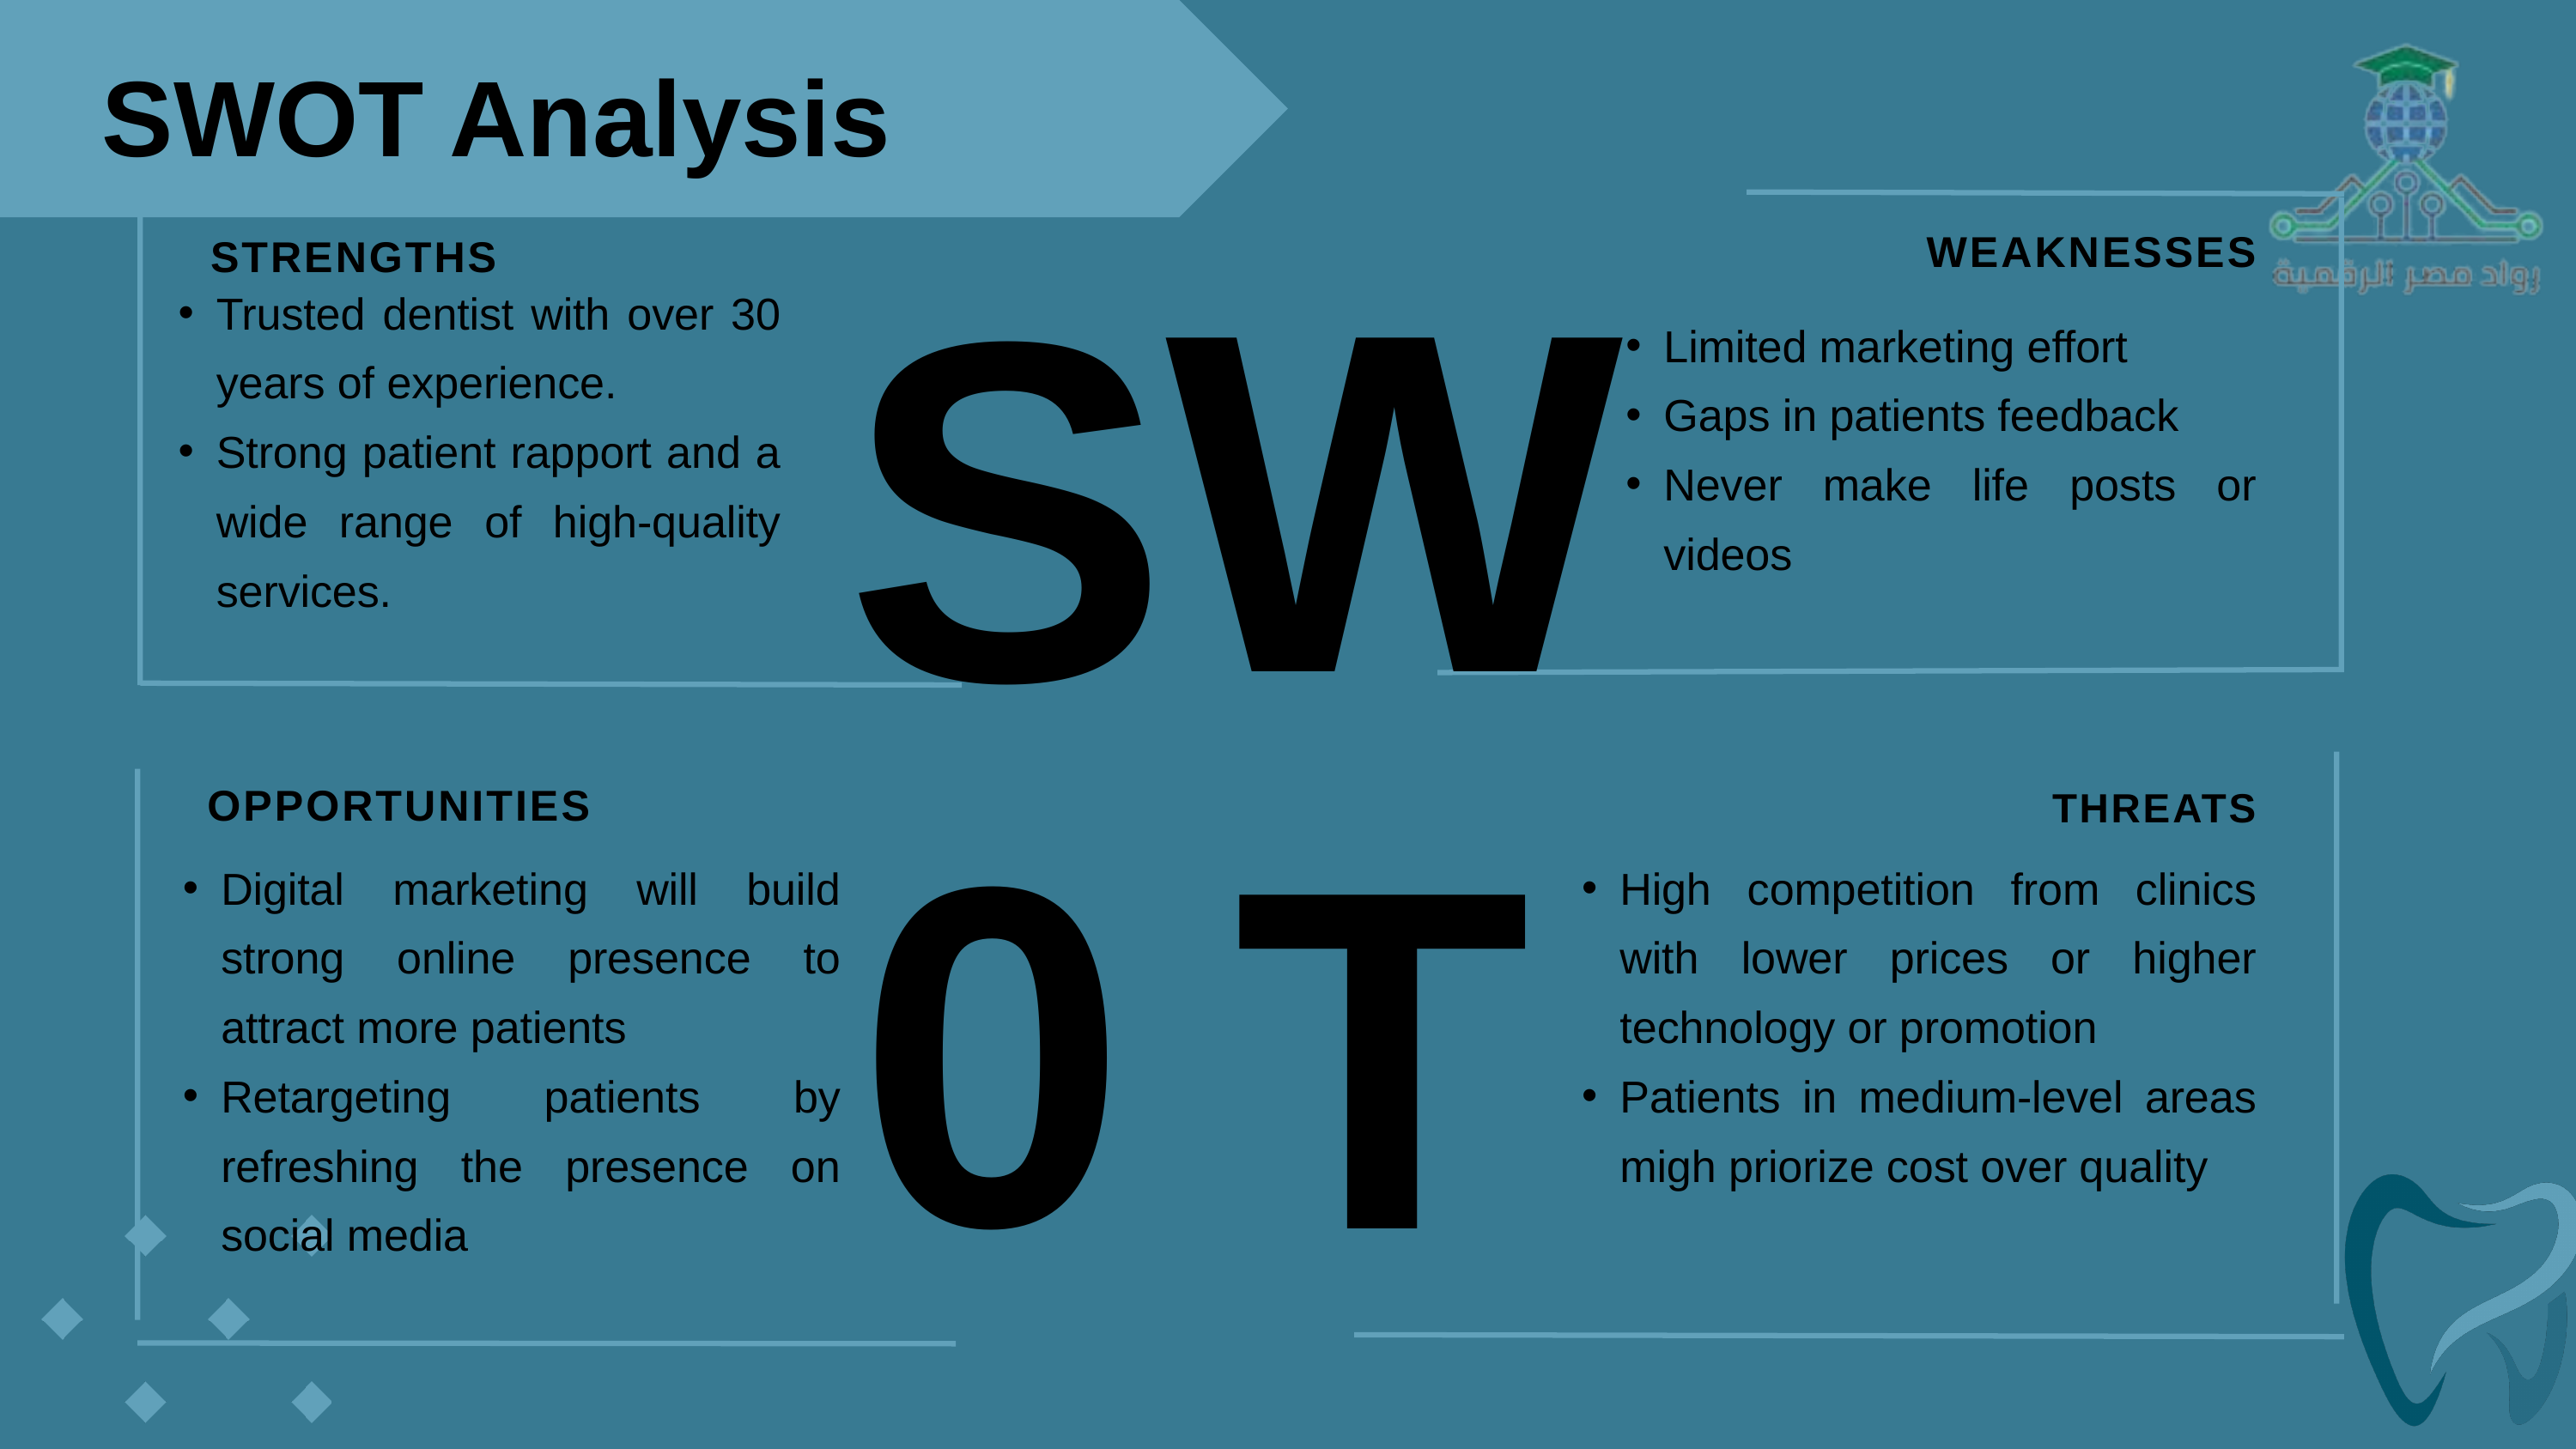

SWOT Analysis
W
S

WEAKNESSES
STRENGTHS
Trusted dentist with over 30 years of experience.
Strong patient rapport and a wide range of high-quality services.

Limited marketing effort
Gaps in patients feedback
Never make life posts or videos
0
T

OPPORTUNITIES
THREATS
Digital marketing will build strong online presence to attract more patients
Retargeting patients by refreshing the presence on social media

High competition from clinics with lower prices or higher technology or promotion
Patients in medium-level areas migh priorize cost over quality